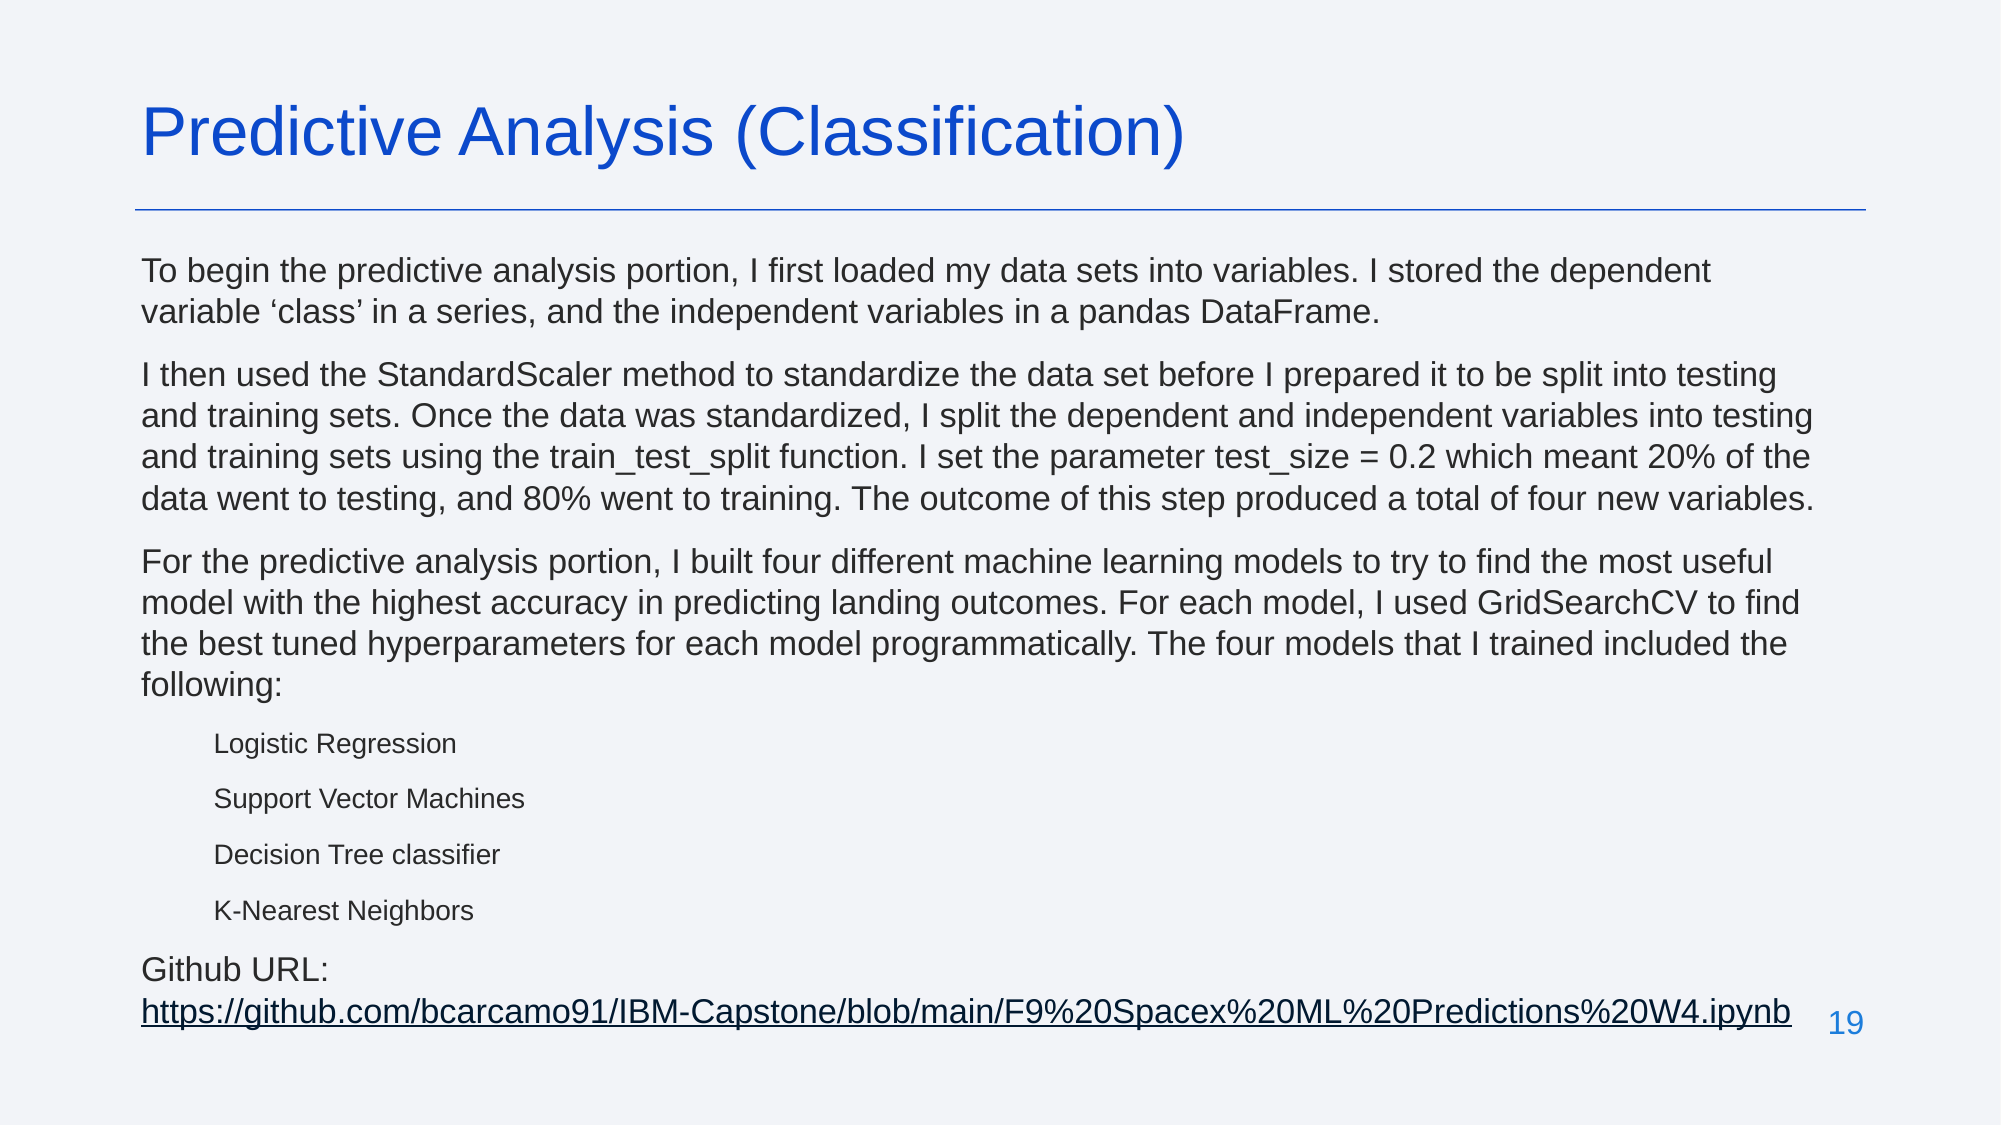

Predictive Analysis (Classification)
To begin the predictive analysis portion, I first loaded my data sets into variables. I stored the dependent variable ‘class’ in a series, and the independent variables in a pandas DataFrame.
I then used the StandardScaler method to standardize the data set before I prepared it to be split into testing and training sets. Once the data was standardized, I split the dependent and independent variables into testing and training sets using the train_test_split function. I set the parameter test_size = 0.2 which meant 20% of the data went to testing, and 80% went to training. The outcome of this step produced a total of four new variables.
For the predictive analysis portion, I built four different machine learning models to try to find the most useful model with the highest accuracy in predicting landing outcomes. For each model, I used GridSearchCV to find the best tuned hyperparameters for each model programmatically. The four models that I trained included the following:
Logistic Regression
Support Vector Machines
Decision Tree classifier
K-Nearest Neighbors
Github URL: https://github.com/bcarcamo91/IBM-Capstone/blob/main/F9%20Spacex%20ML%20Predictions%20W4.ipynb

19